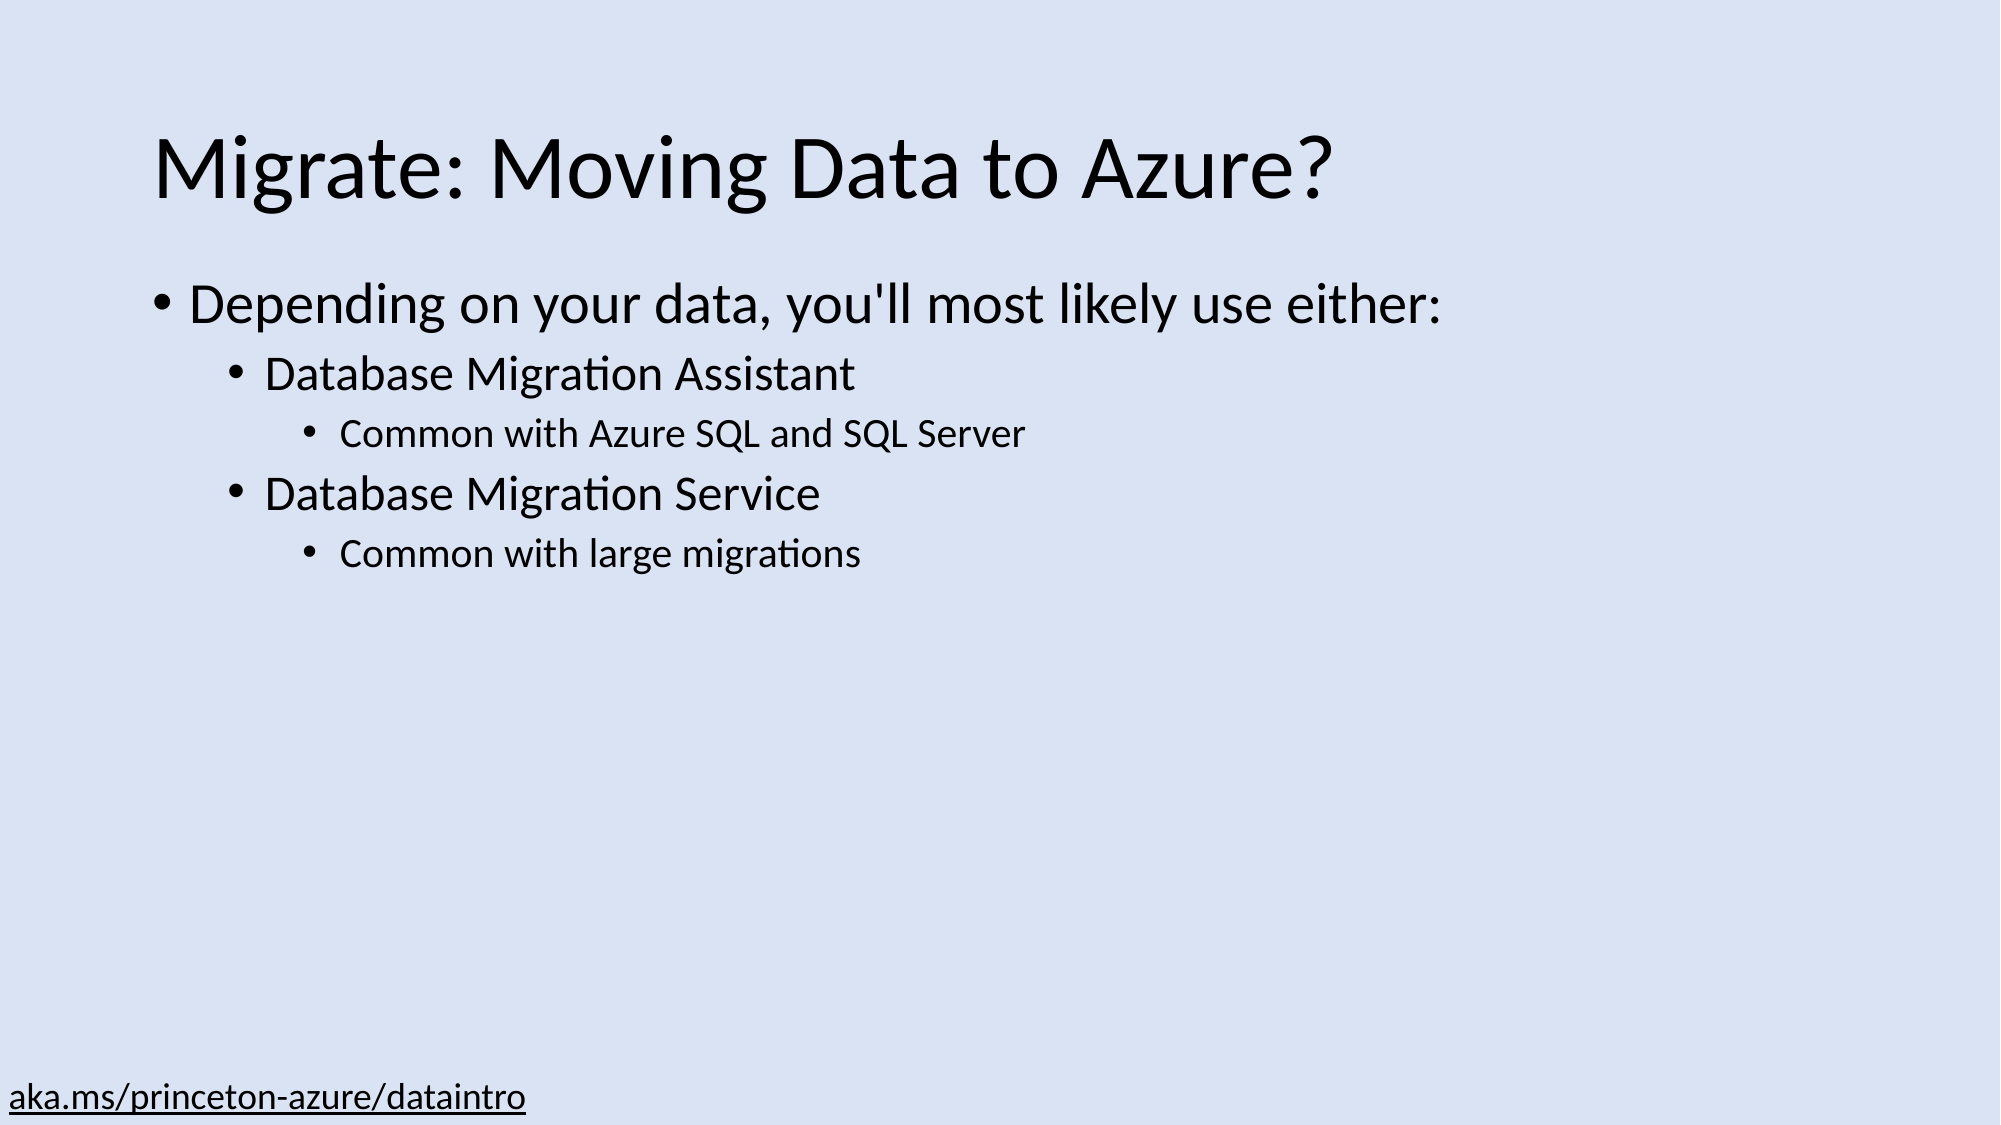

# Migrate: Moving Data to Azure?
Depending on your data, you'll most likely use either:
Database Migration Assistant
Common with Azure SQL and SQL Server
Database Migration Service
Common with large migrations
aka.ms/princeton-azure/dataintro​